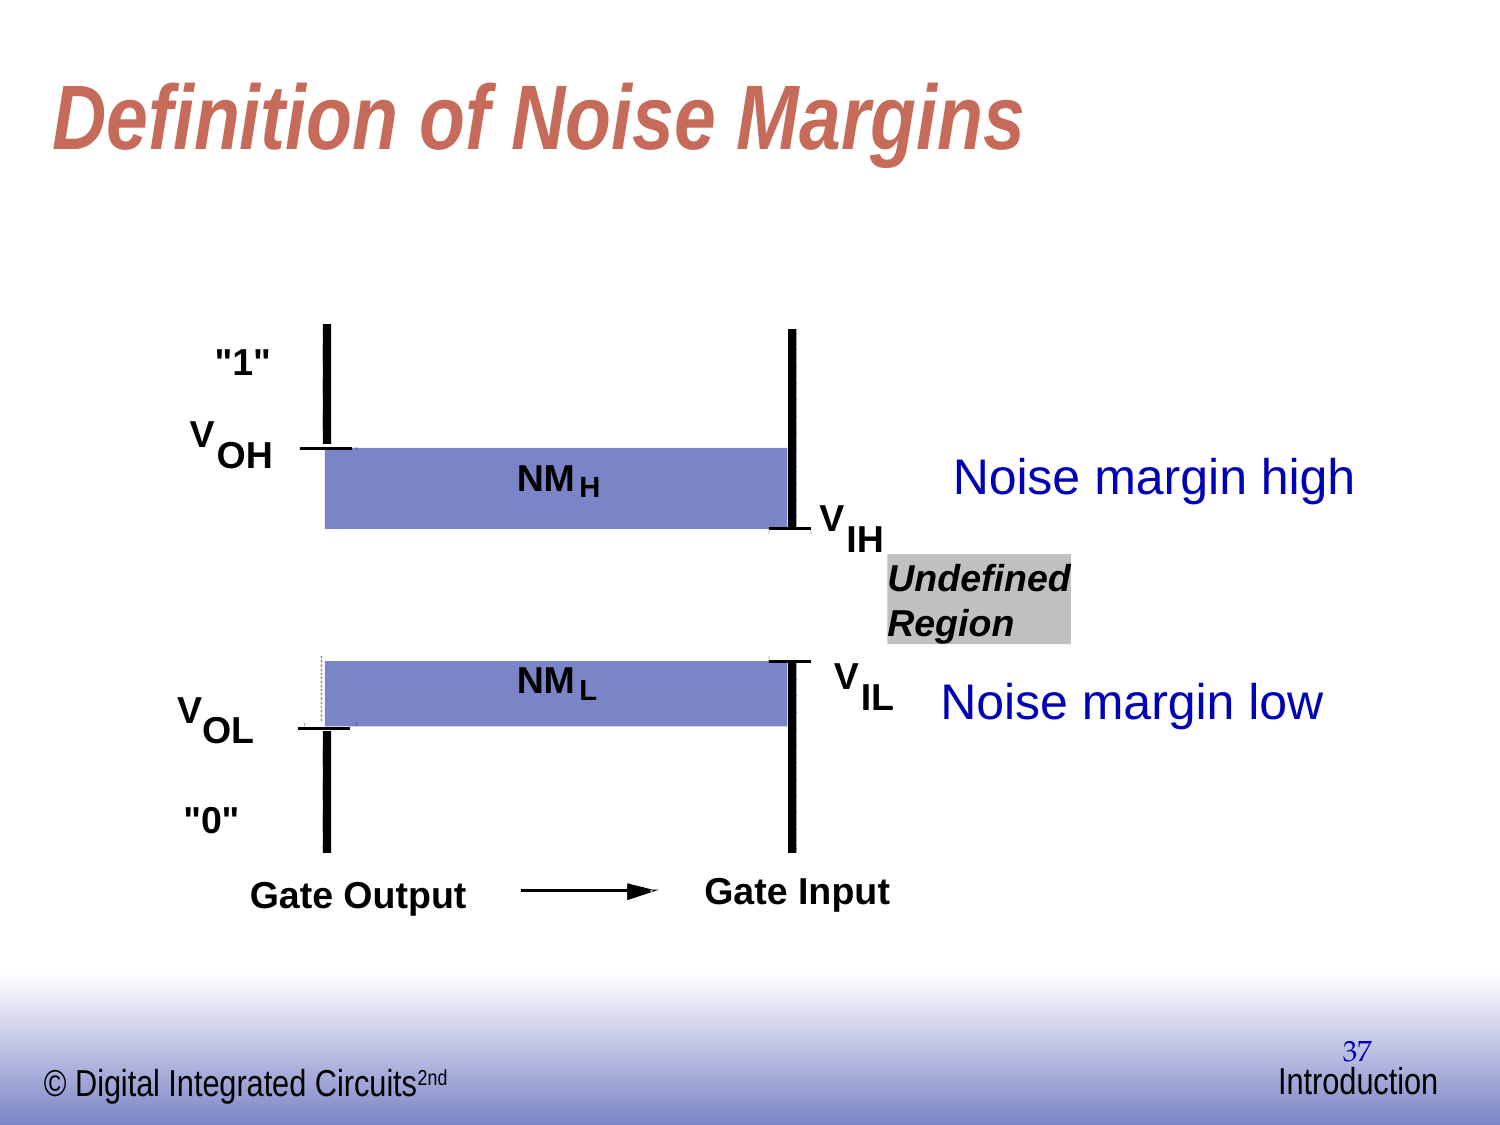

# Definition of Noise Margins

"1"
V
OH
Noise margin high

NM
H
V
IH

Undefined
Region
 V

NM

Noise margin low

L
IL
 V
OL

"0"

Gate Input
Gate Output

37